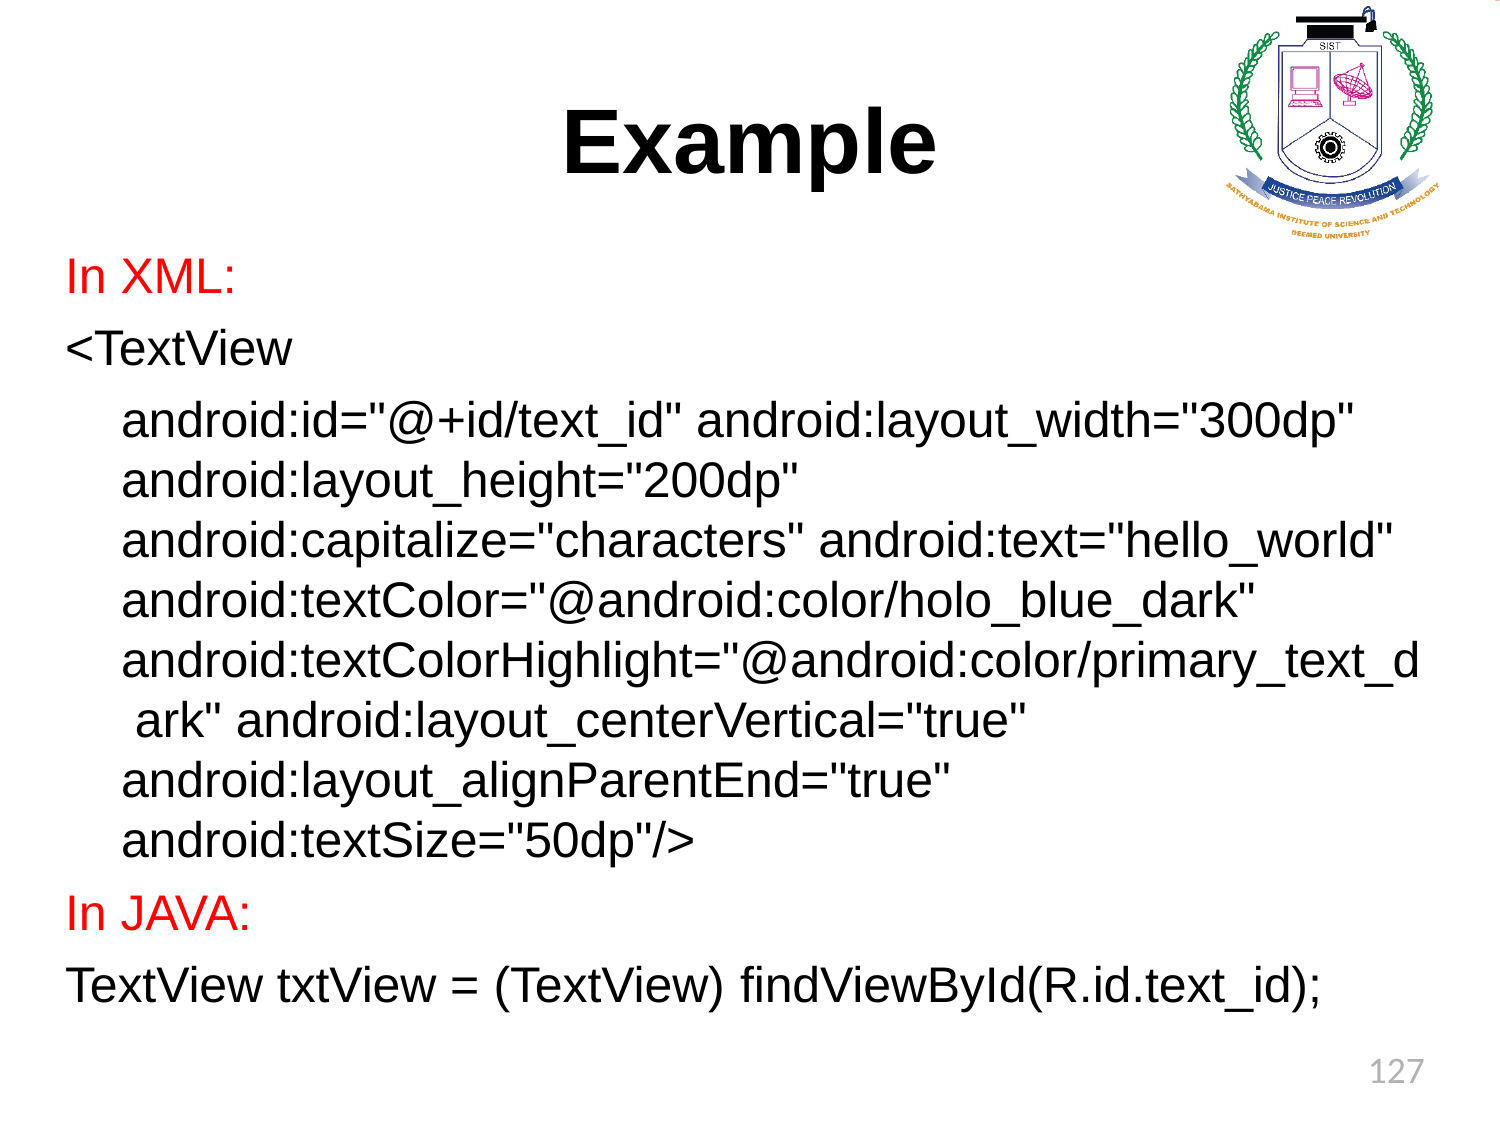

# Example
In XML:
<TextView
android:id="@+id/text_id" android:layout_width="300dp"  android:layout_height="200dp"  android:capitalize="characters" android:text="hello_world"  android:textColor="@android:color/holo_blue_dark"  android:textColorHighlight="@android:color/primary_text_d  ark" android:layout_centerVertical="true"  android:layout_alignParentEnd="true"  android:textSize="50dp"/>
In JAVA:
TextView txtView = (TextView) findViewById(R.id.text_id);
127